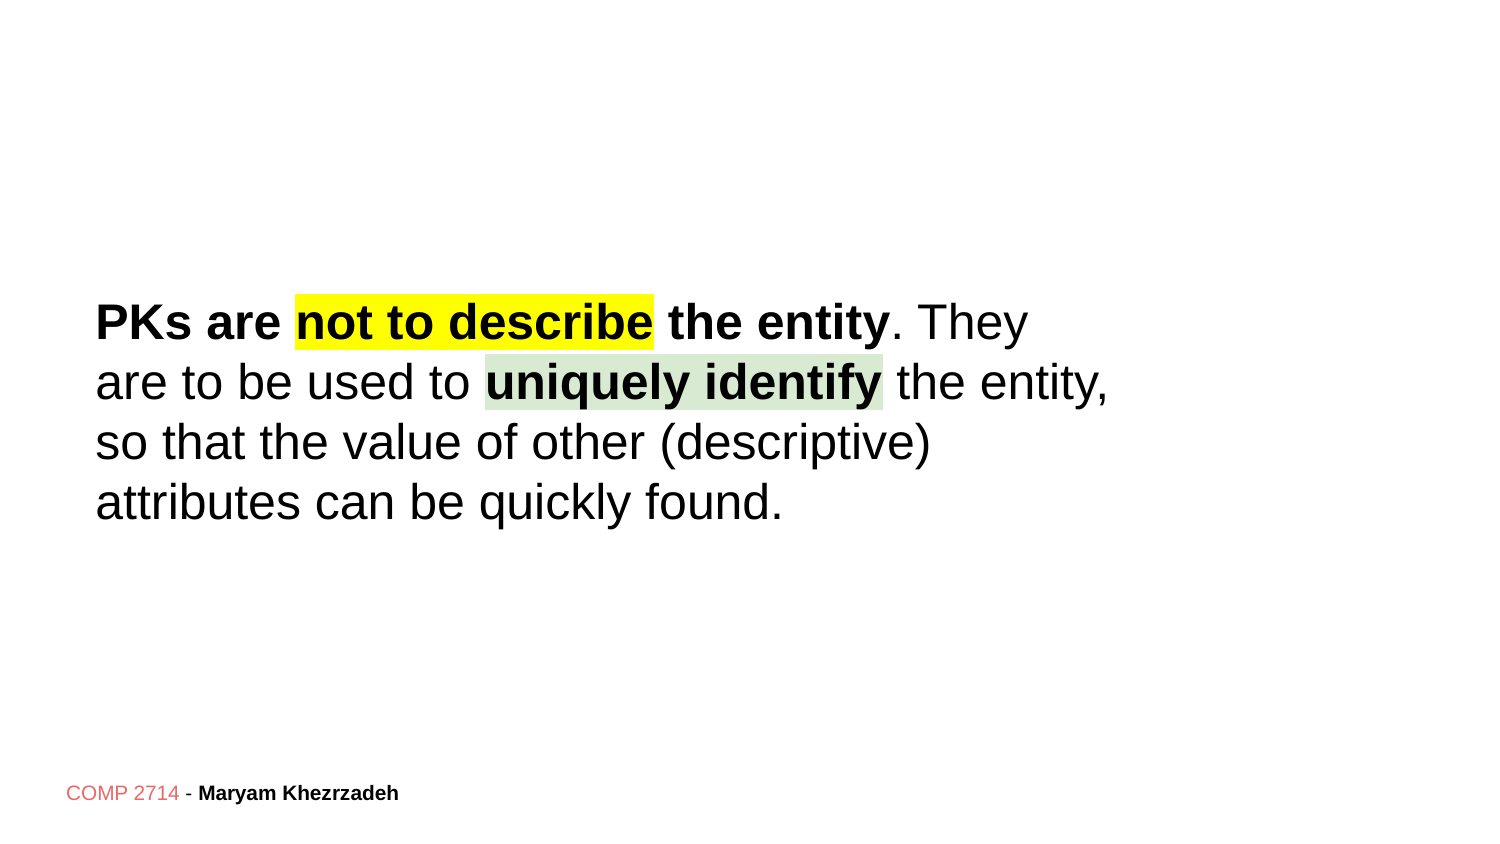

# PKs are not to describe the entity. They are to be used to uniquely identify the entity, so that the value of other (descriptive) attributes can be quickly found.